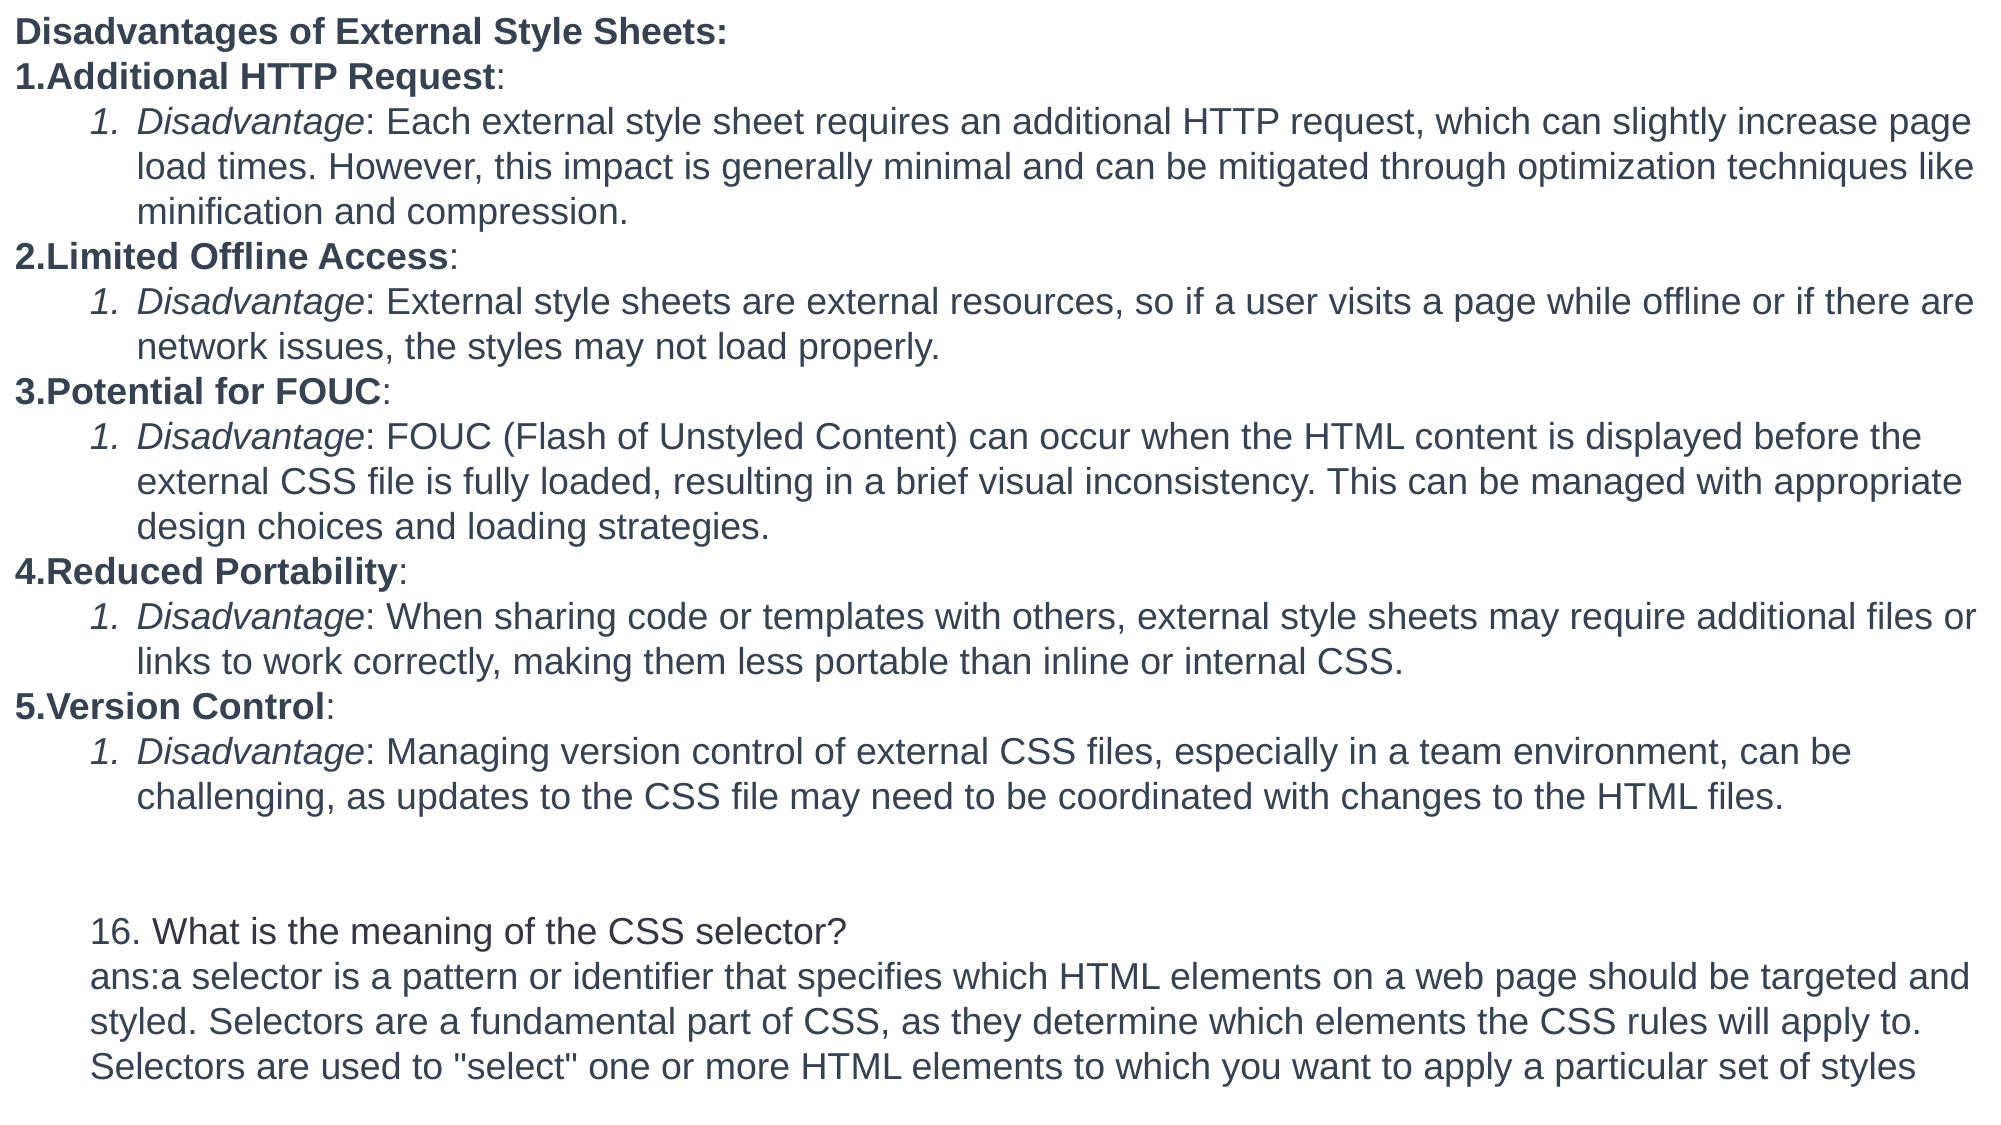

Disadvantages of External Style Sheets:
Additional HTTP Request:
Disadvantage: Each external style sheet requires an additional HTTP request, which can slightly increase page load times. However, this impact is generally minimal and can be mitigated through optimization techniques like minification and compression.
Limited Offline Access:
Disadvantage: External style sheets are external resources, so if a user visits a page while offline or if there are network issues, the styles may not load properly.
Potential for FOUC:
Disadvantage: FOUC (Flash of Unstyled Content) can occur when the HTML content is displayed before the external CSS file is fully loaded, resulting in a brief visual inconsistency. This can be managed with appropriate design choices and loading strategies.
Reduced Portability:
Disadvantage: When sharing code or templates with others, external style sheets may require additional files or links to work correctly, making them less portable than inline or internal CSS.
Version Control:
Disadvantage: Managing version control of external CSS files, especially in a team environment, can be challenging, as updates to the CSS file may need to be coordinated with changes to the HTML files.

16. What is the meaning of the CSS selector?
ans:a selector is a pattern or identifier that specifies which HTML elements on a web page should be targeted and styled. Selectors are a fundamental part of CSS, as they determine which elements the CSS rules will apply to. Selectors are used to "select" one or more HTML elements to which you want to apply a particular set of styles